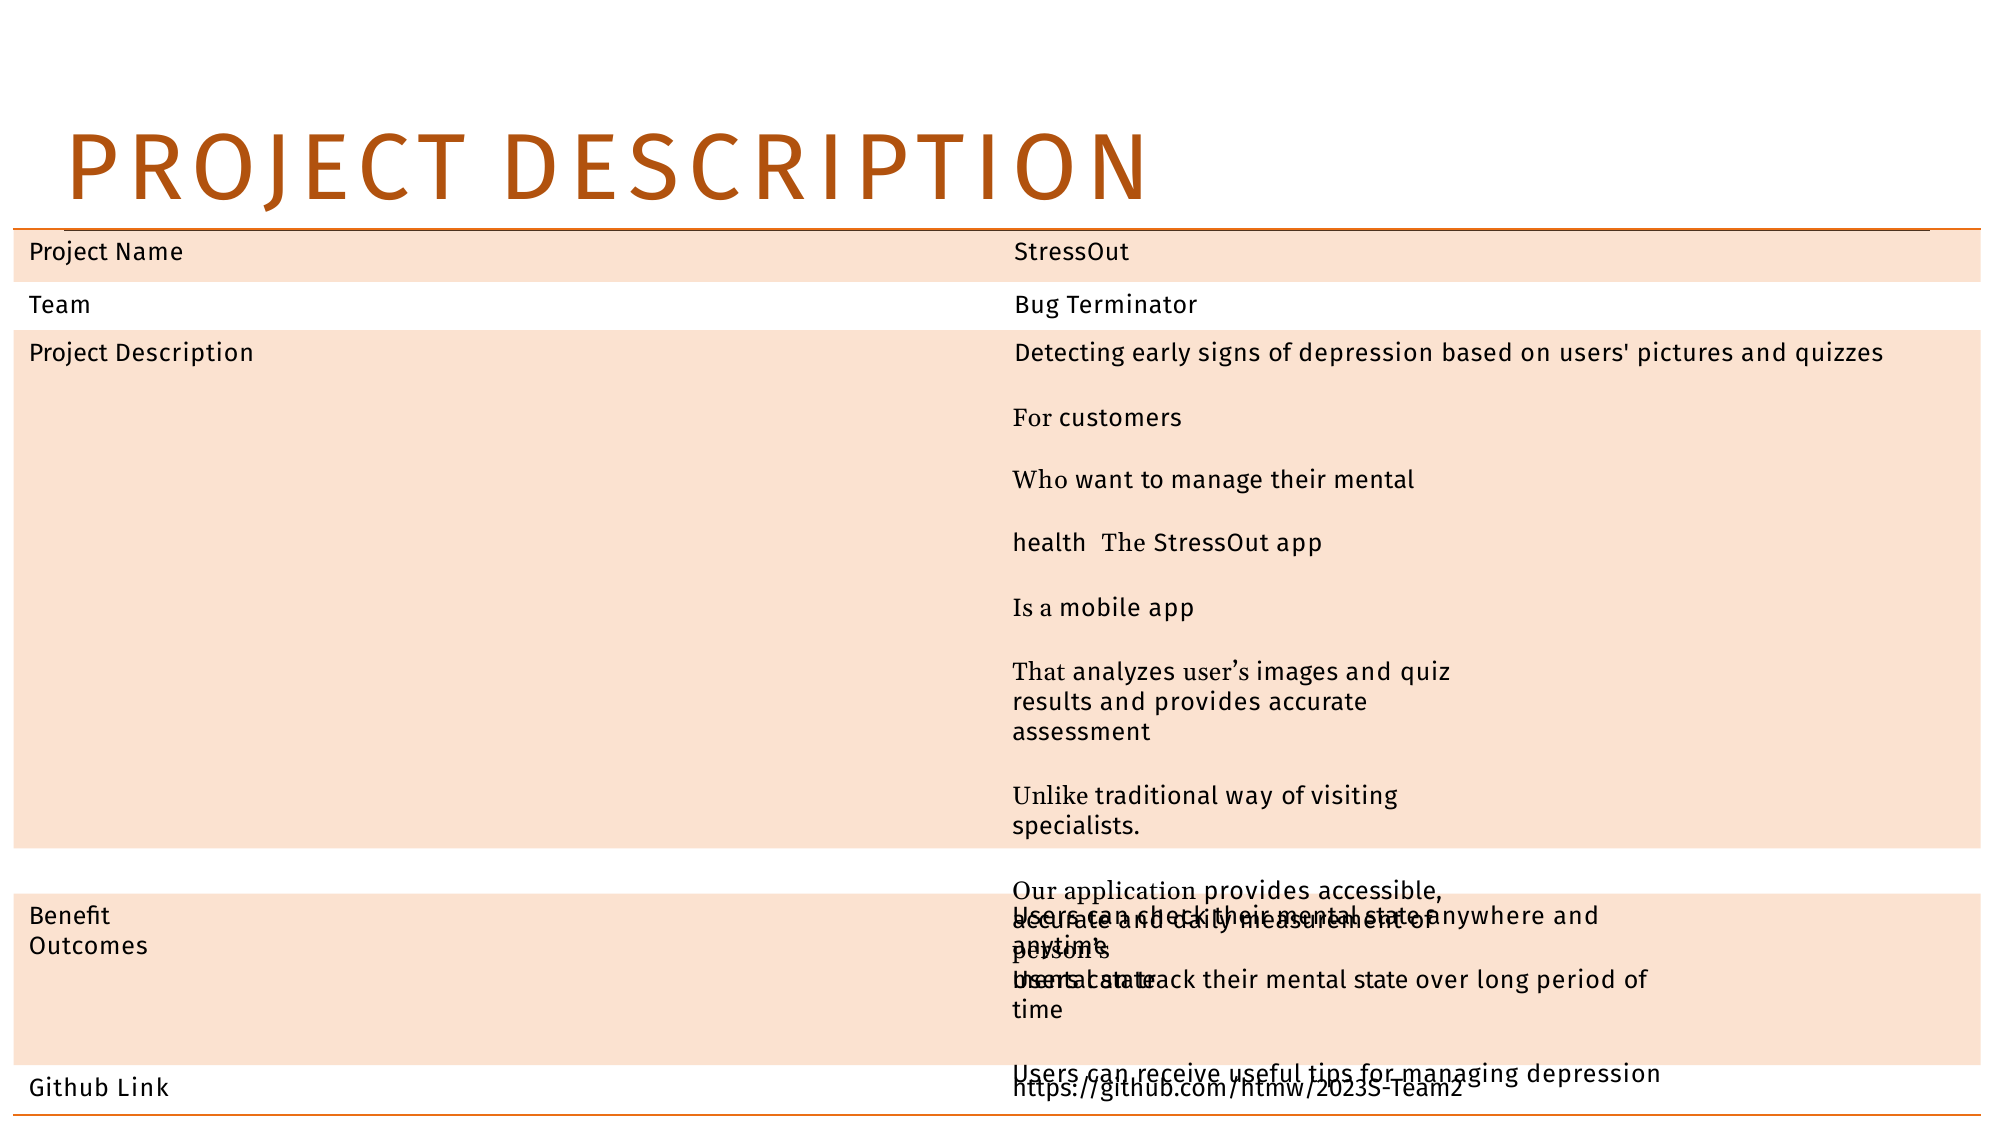

# PROJECT DESCRIPTION

Project Name	StressOut
Team	Bug Terminator
Project Description	Detecting early signs of depression based on users' pictures and quizzes

For customers
Who want to manage their mental health  The StressOut app

Is a mobile app

That analyzes user’s images and quiz results and provides accurate assessment

Unlike traditional way of visiting specialists.

Our application provides accessible, accurate and daily measurement of person’s
mental state

Benefit Outcomes
Users can check their mental state anywhere and anytime
Users can track their mental state over long period of time

Users can receive useful tips for managing depression
Github Link
https://github.com/htmw/2023S-Team2